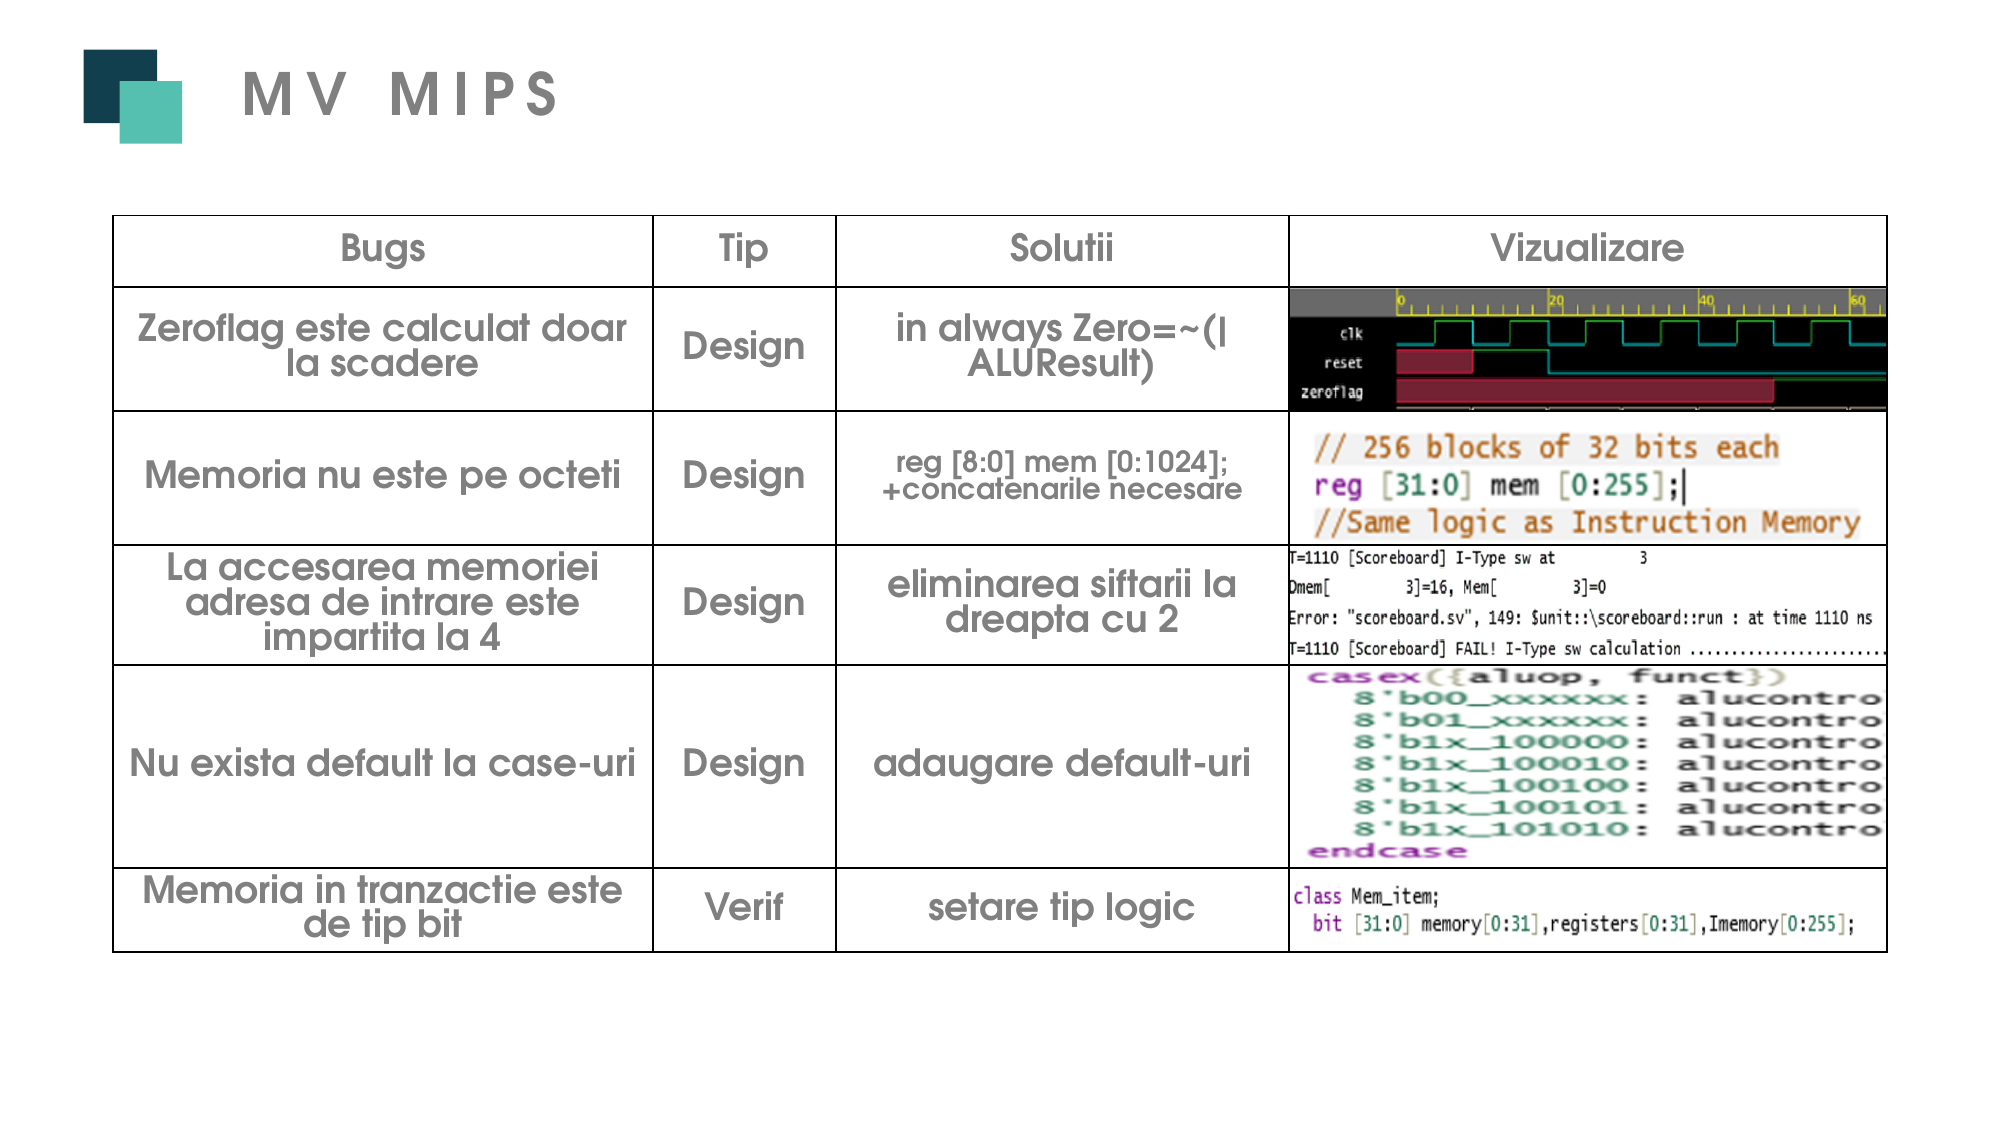

MV MIPS

| Bugs | Tip | Solutii | Vizualizare |
| --- | --- | --- | --- |
| Zeroflag este calculat doar la scadere | Design | in always Zero=~(|ALUResult) |  |
| Memoria nu este pe octeti | Design | reg [8:0] mem [0:1024]; +concatenarile necesare |  |
| La accesarea memoriei adresa de intrare este impartita la 4 | Design | eliminarea siftarii la dreapta cu 2 |  |
| Nu exista default la case-uri | Design | adaugare default-uri |  |
| Memoria in tranzactie este de tip bit | Verif | setare tip logic |  |